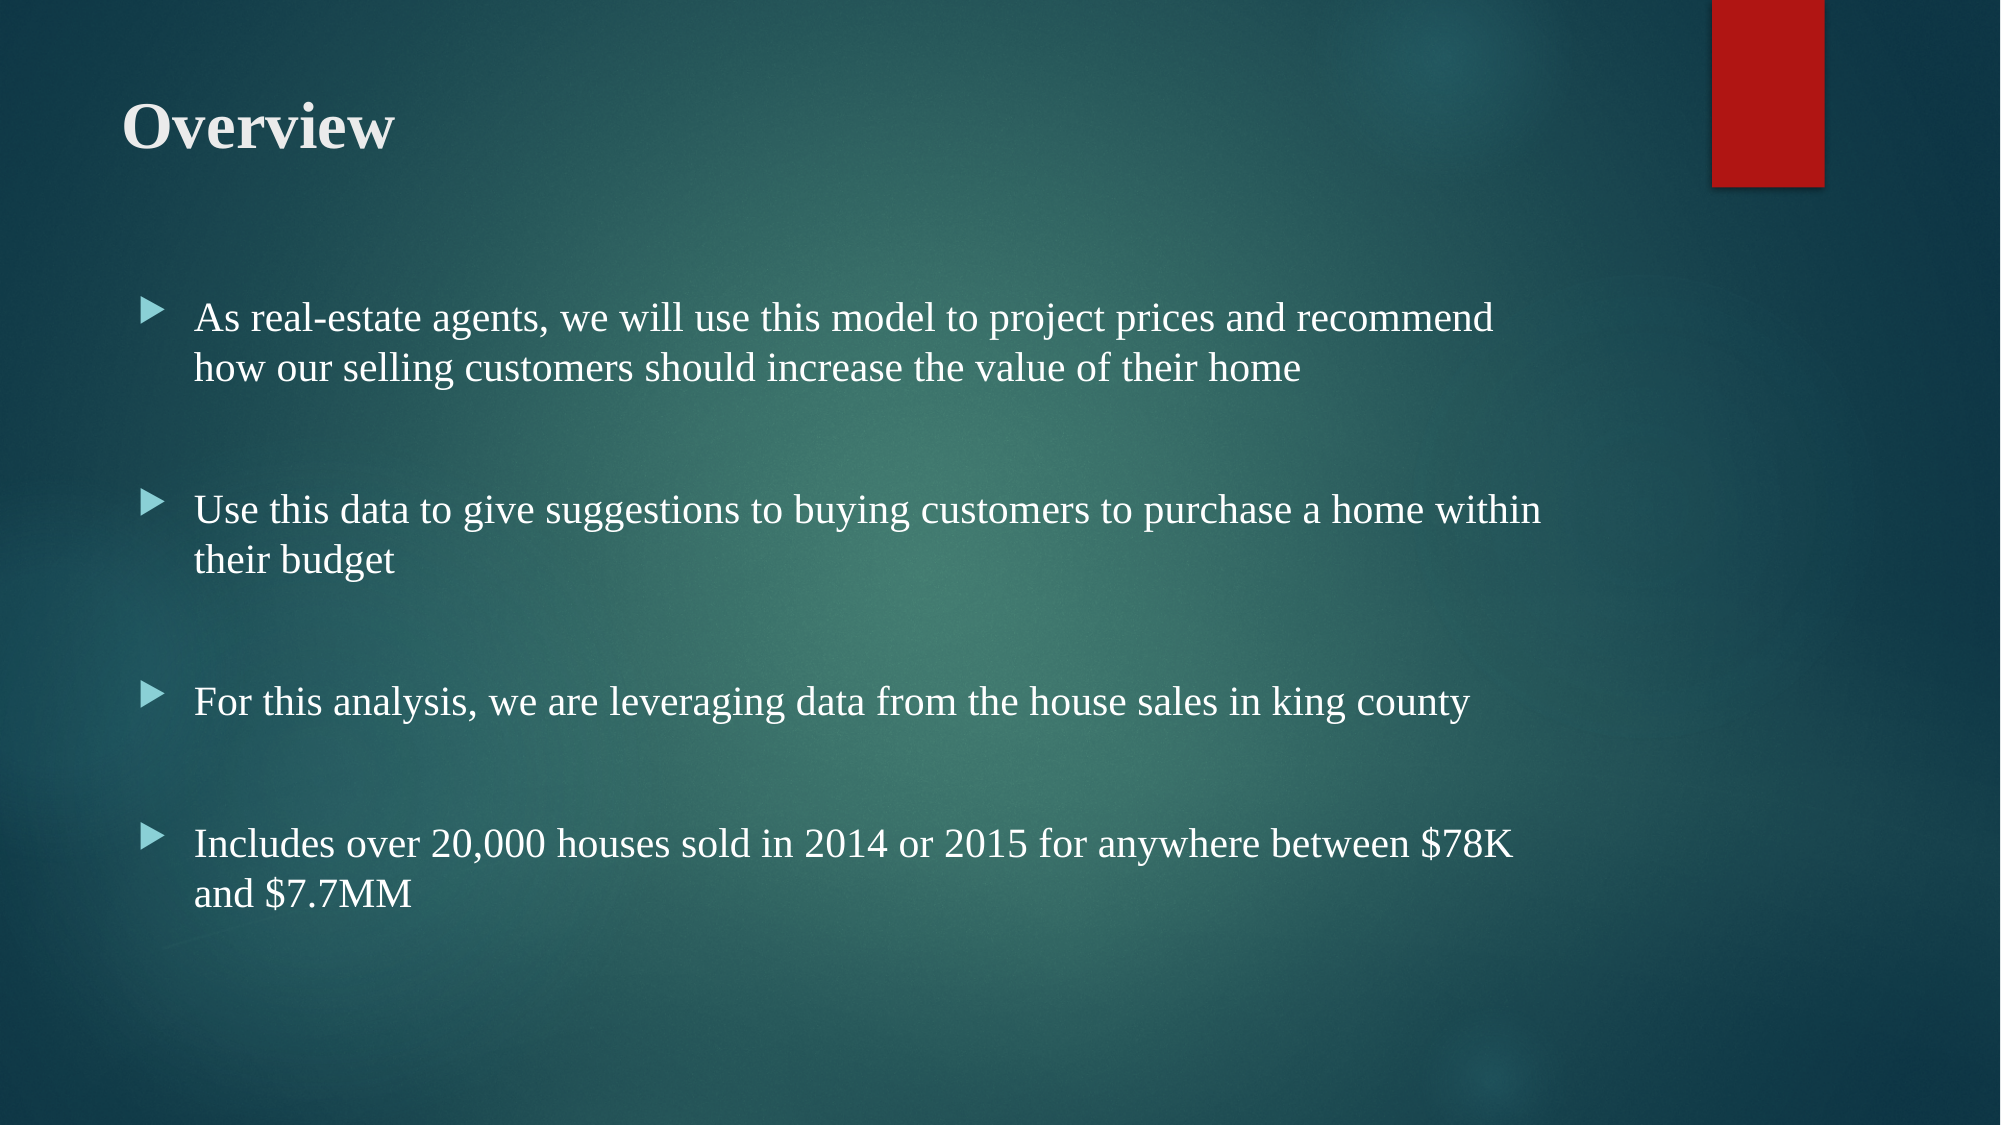

# Overview
As real-estate agents, we will use this model to project prices and recommend how our selling customers should increase the value of their home

Use this data to give suggestions to buying customers to purchase a home within their budget

For this analysis, we are leveraging data from the house sales in king county

Includes over 20,000 houses sold in 2014 or 2015 for anywhere between $78K and $7.7MM